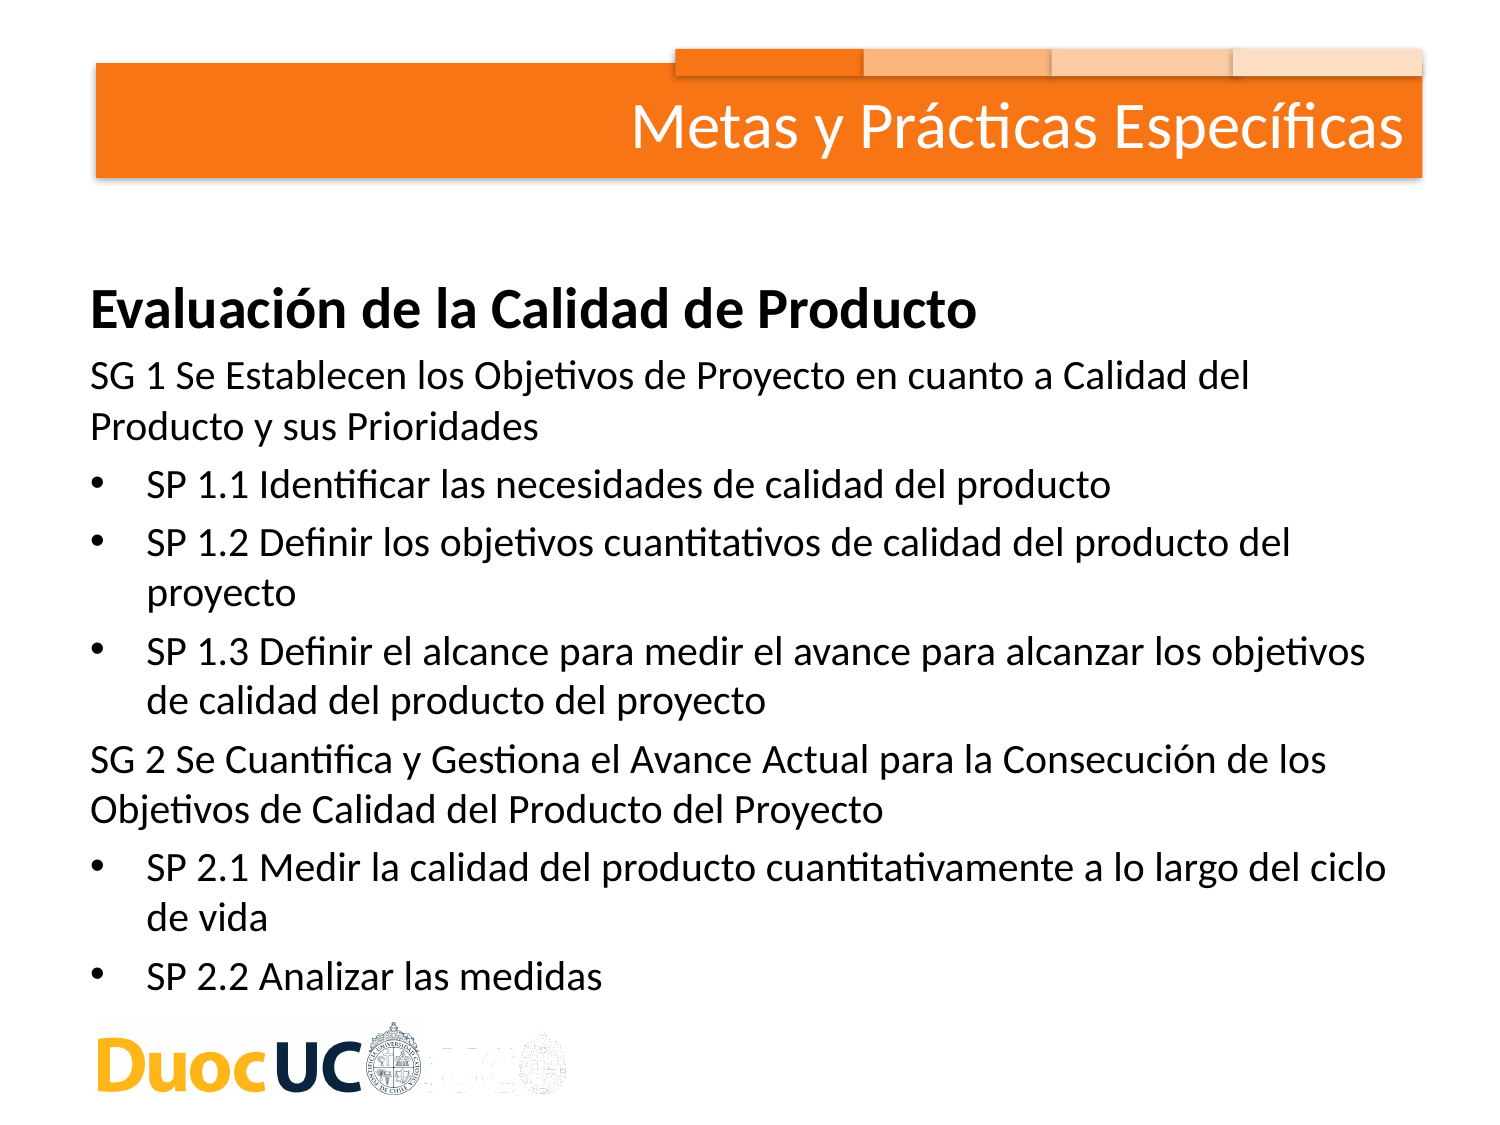

Metas y Prácticas Específicas
Evaluación de la Calidad de Producto
SG 1 Se Establecen los Objetivos de Proyecto en cuanto a Calidad del Producto y sus Prioridades
SP 1.1 Identificar las necesidades de calidad del producto
SP 1.2 Definir los objetivos cuantitativos de calidad del producto del proyecto
SP 1.3 Definir el alcance para medir el avance para alcanzar los objetivos de calidad del producto del proyecto
SG 2 Se Cuantifica y Gestiona el Avance Actual para la Consecución de los Objetivos de Calidad del Producto del Proyecto
SP 2.1 Medir la calidad del producto cuantitativamente a lo largo del ciclo de vida
SP 2.2 Analizar las medidas